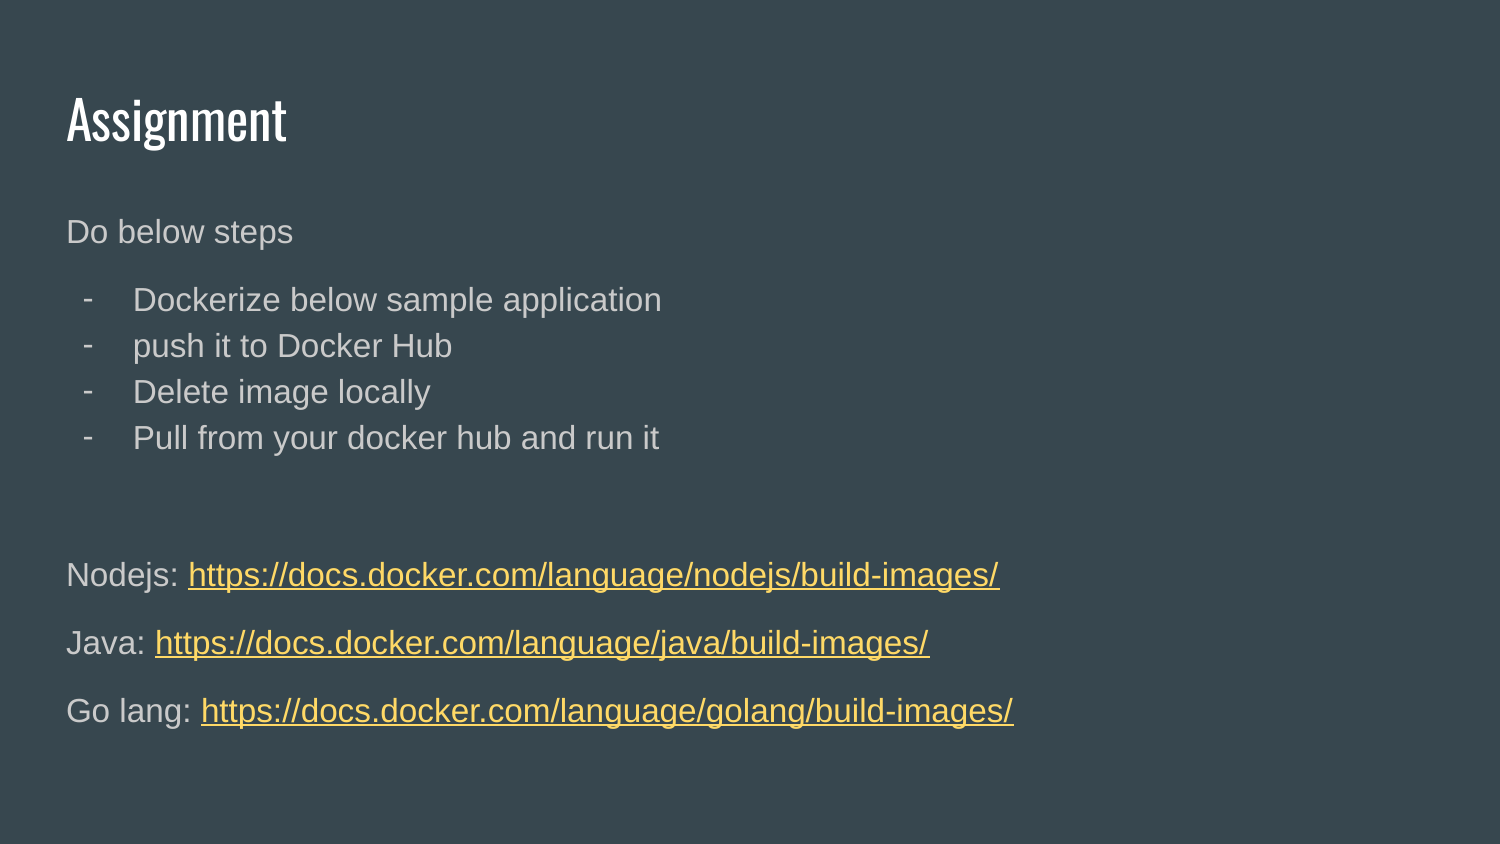

# Assignment
Do below steps
Dockerize below sample application
push it to Docker Hub
Delete image locally
Pull from your docker hub and run it

Nodejs: https://docs.docker.com/language/nodejs/build-images/
Java: https://docs.docker.com/language/java/build-images/
Go lang: https://docs.docker.com/language/golang/build-images/